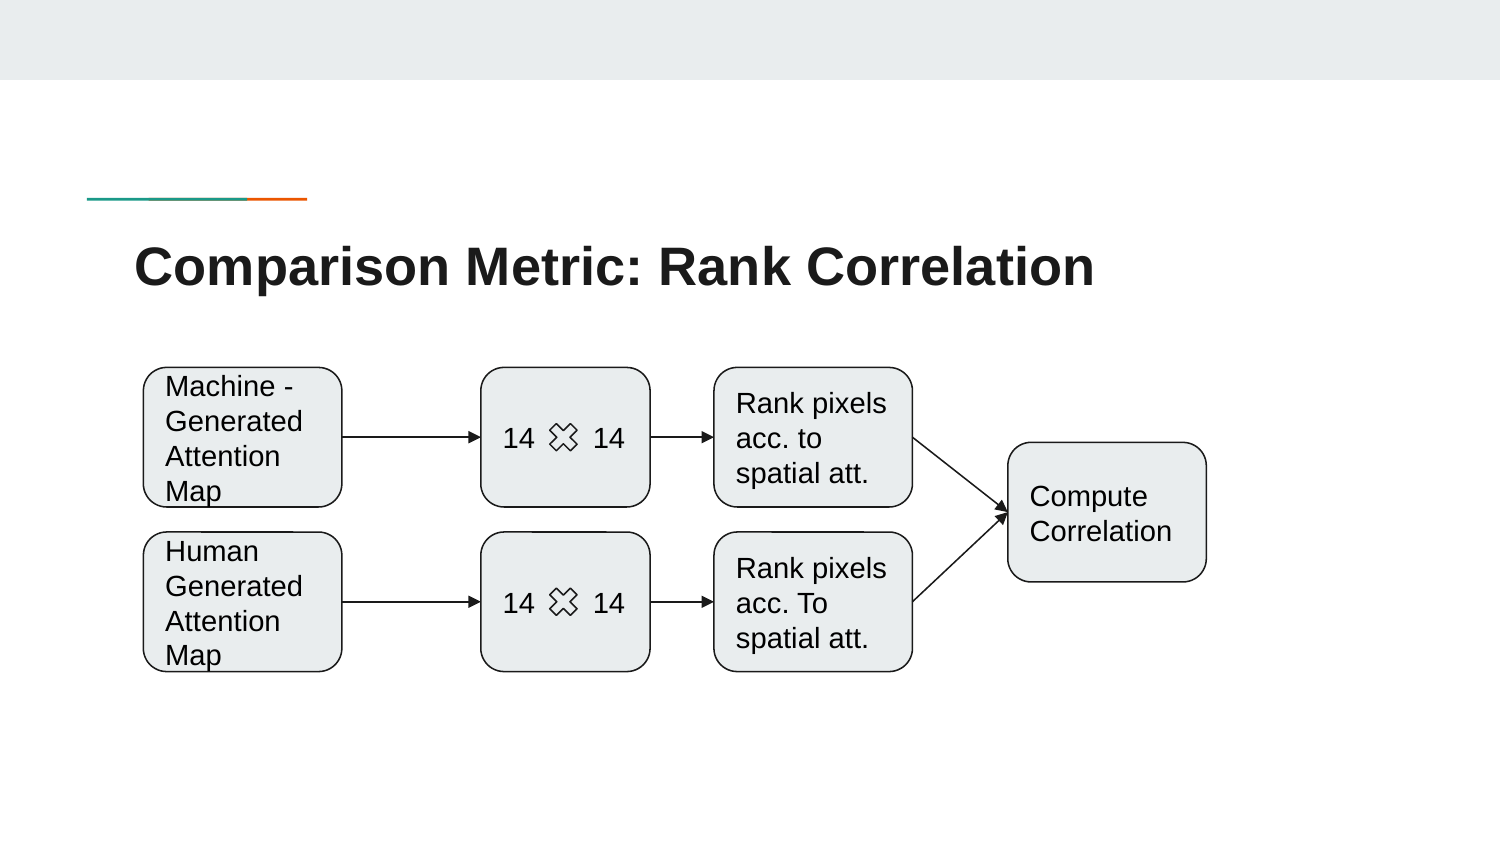

# Comparison Metric: Rank Correlation

Machine -Generated Attention Map
14       14
Rank pixels acc. to spatial att.

Compute Correlation
Human Generated Attention Map
14       14
Rank pixels acc. To spatial att.